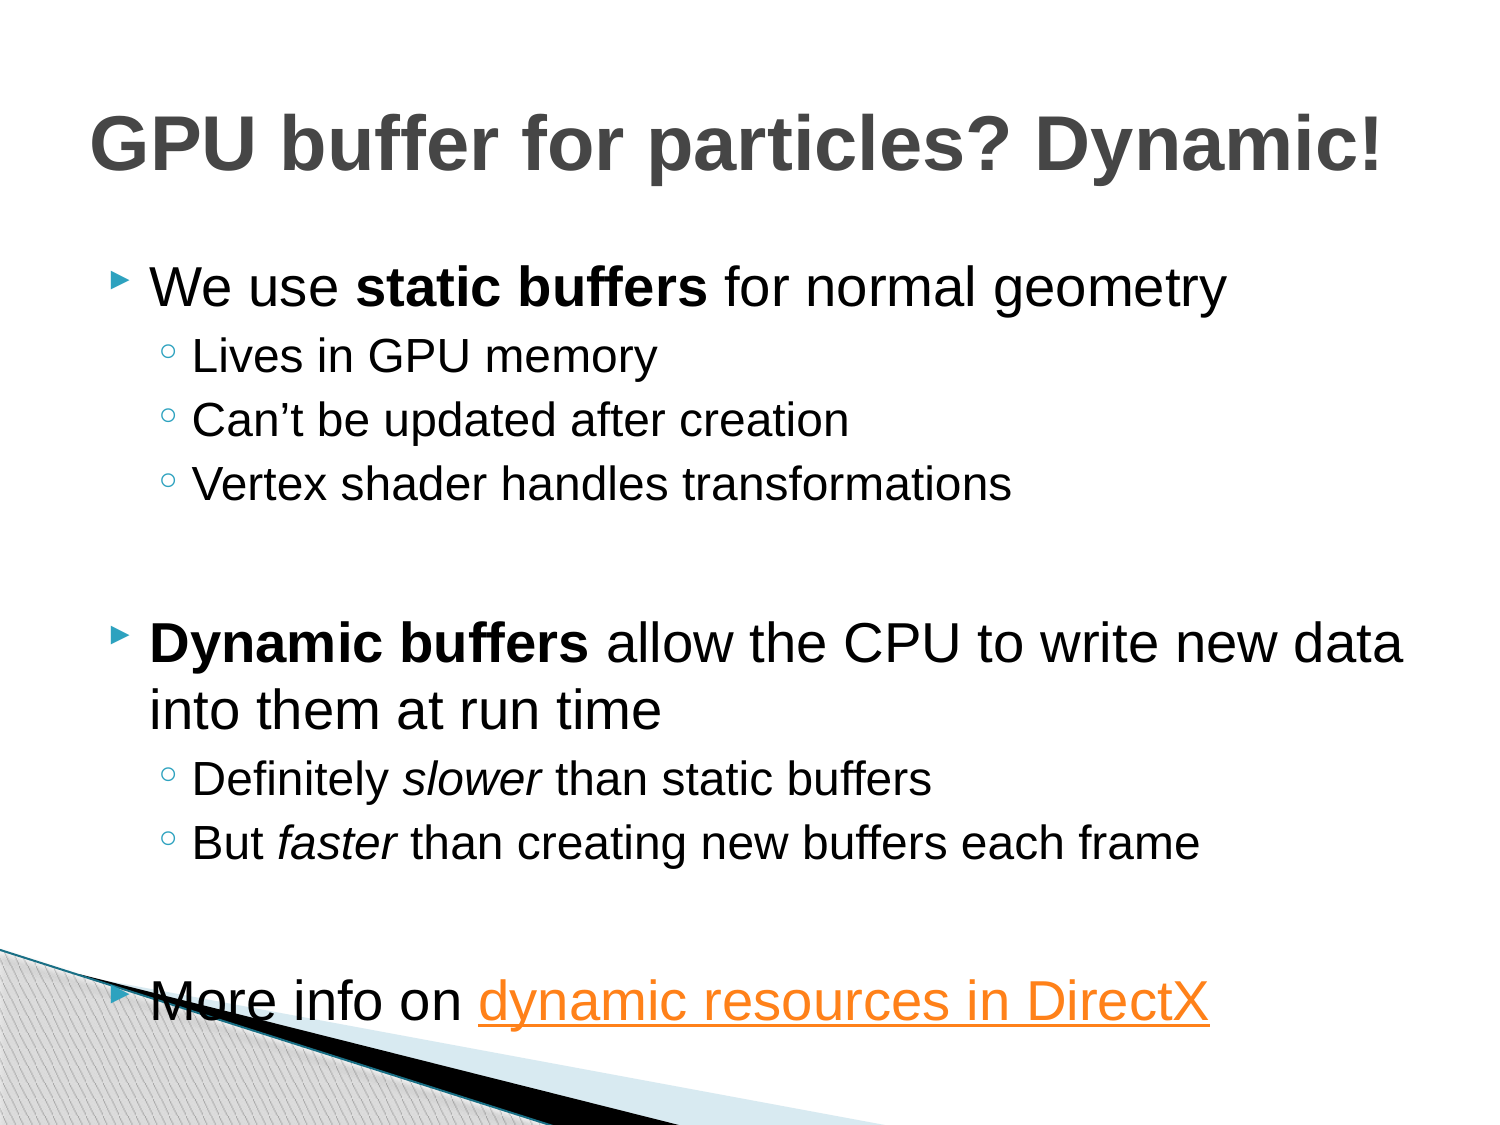

# GPU buffer for particles? Dynamic!
We use static buffers for normal geometry
Lives in GPU memory
Can’t be updated after creation
Vertex shader handles transformations

Dynamic buffers allow the CPU to write new data into them at run time
Definitely slower than static buffers
But faster than creating new buffers each frame

More info on dynamic resources in DirectX